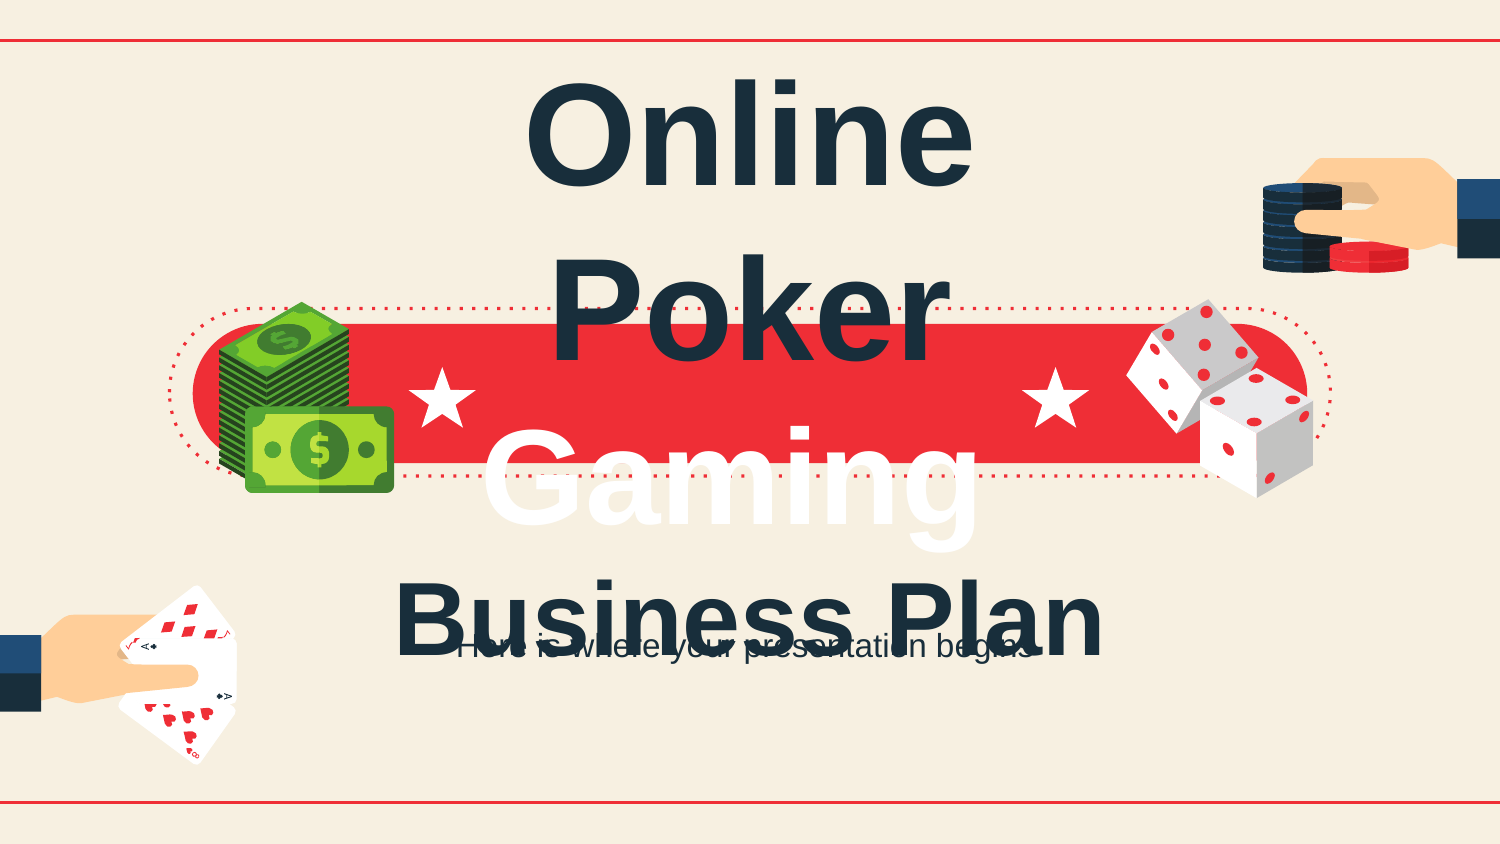

# Online Poker Gaming
Business Plan

Here is where your presentation begins